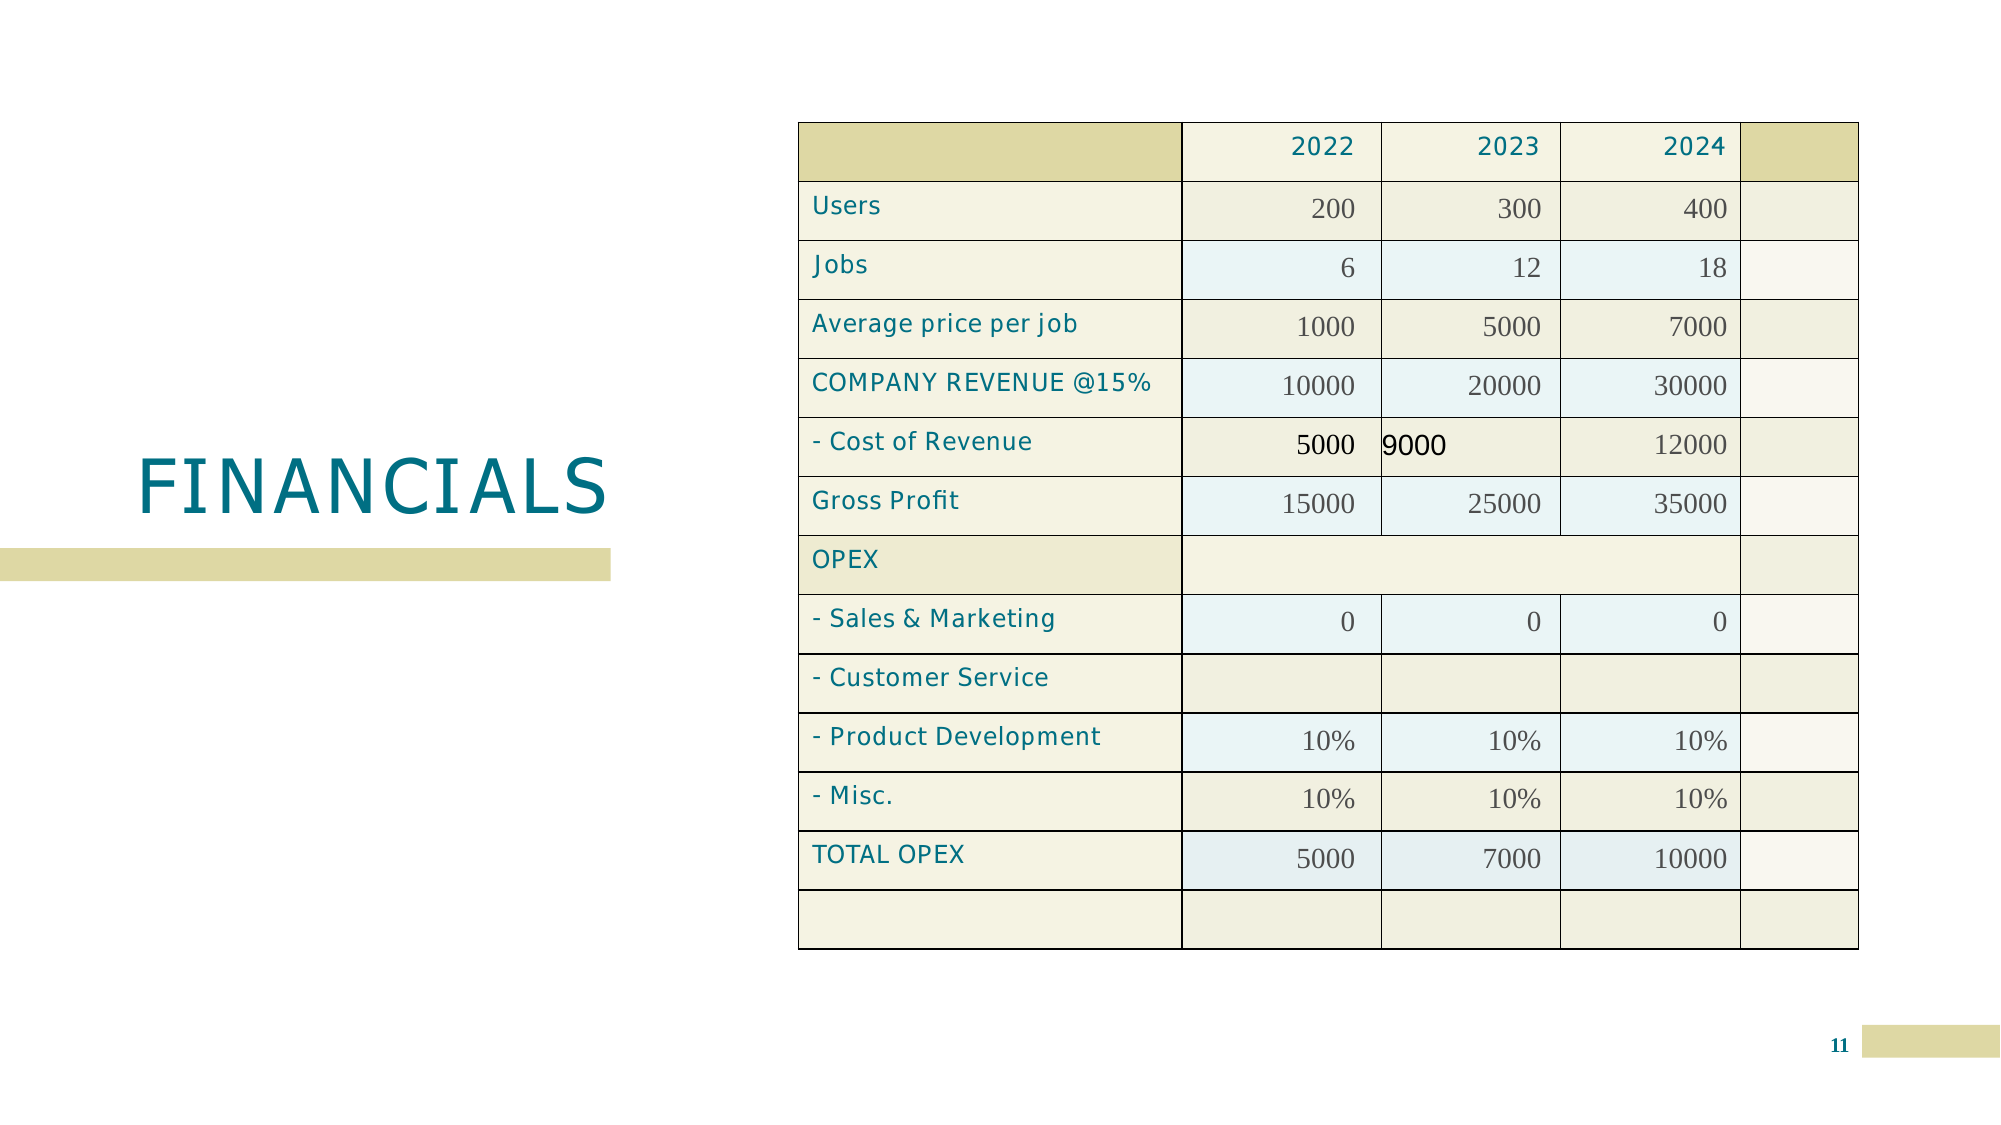

|  | 2022 | 2023 | 2024 |  |
| --- | --- | --- | --- | --- |
| Users | 200 | 300 | 400 |  |
| Jobs | 6 | 12 | 18 |  |
| Average price per job | 1000 | 5000 | 7000 |  |
| COMPANY REVENUE @15% | 10000 | 20000 | 30000 |  |
| - Cost of Revenue | 5000 | 9000 | 12000 |  |
| Gross Profit | 15000 | 25000 | 35000 |  |
| OPEX |  |  |  |  |
| - Sales & Marketing | 0 | 0 | 0 |  |
| - Customer Service |  |  |  |  |
| - Product Development | 10% | 10% | 10% |  |
| - Misc. | 10% | 10% | 10% |  |
| TOTAL OPEX | 5000 | 7000 | 10000 |  |
|  |  |  |  |  |
# FINANCIALS

11